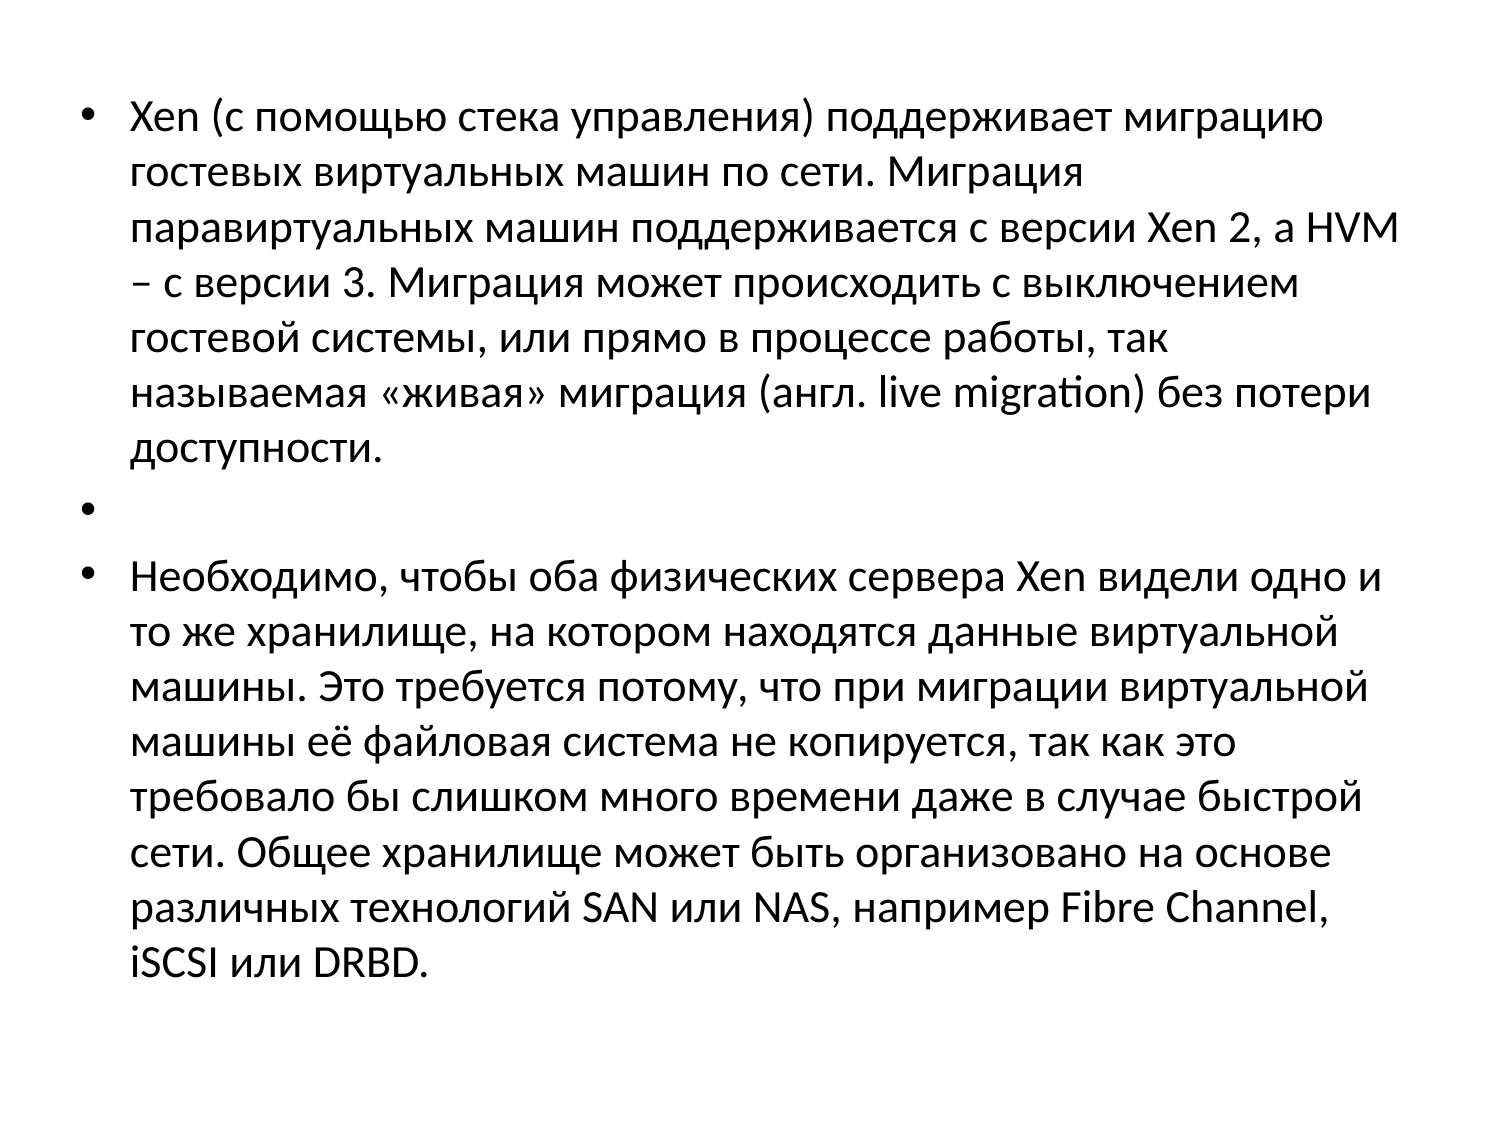

Xen (с помощью стека управления) поддерживает миграцию гостевых виртуальных машин по сети. Миграция паравиртуальных машин поддерживается с версии Xen 2, а HVM – с версии 3. Миграция может происходить с выключением гостевой системы, или прямо в процессе работы, так называемая «живая» миграция (англ. live migration) без потери доступности.

Необходимо, чтобы оба физических сервера Xen видели одно и то же хранилище, на котором находятся данные виртуальной машины. Это требуется потому, что при миграции виртуальной машины её файловая система не копируется, так как это требовало бы слишком много времени даже в случае быстрой сети. Общее хранилище может быть организовано на основе различных технологий SAN или NAS, например Fibre Channel, iSCSI или DRBD.